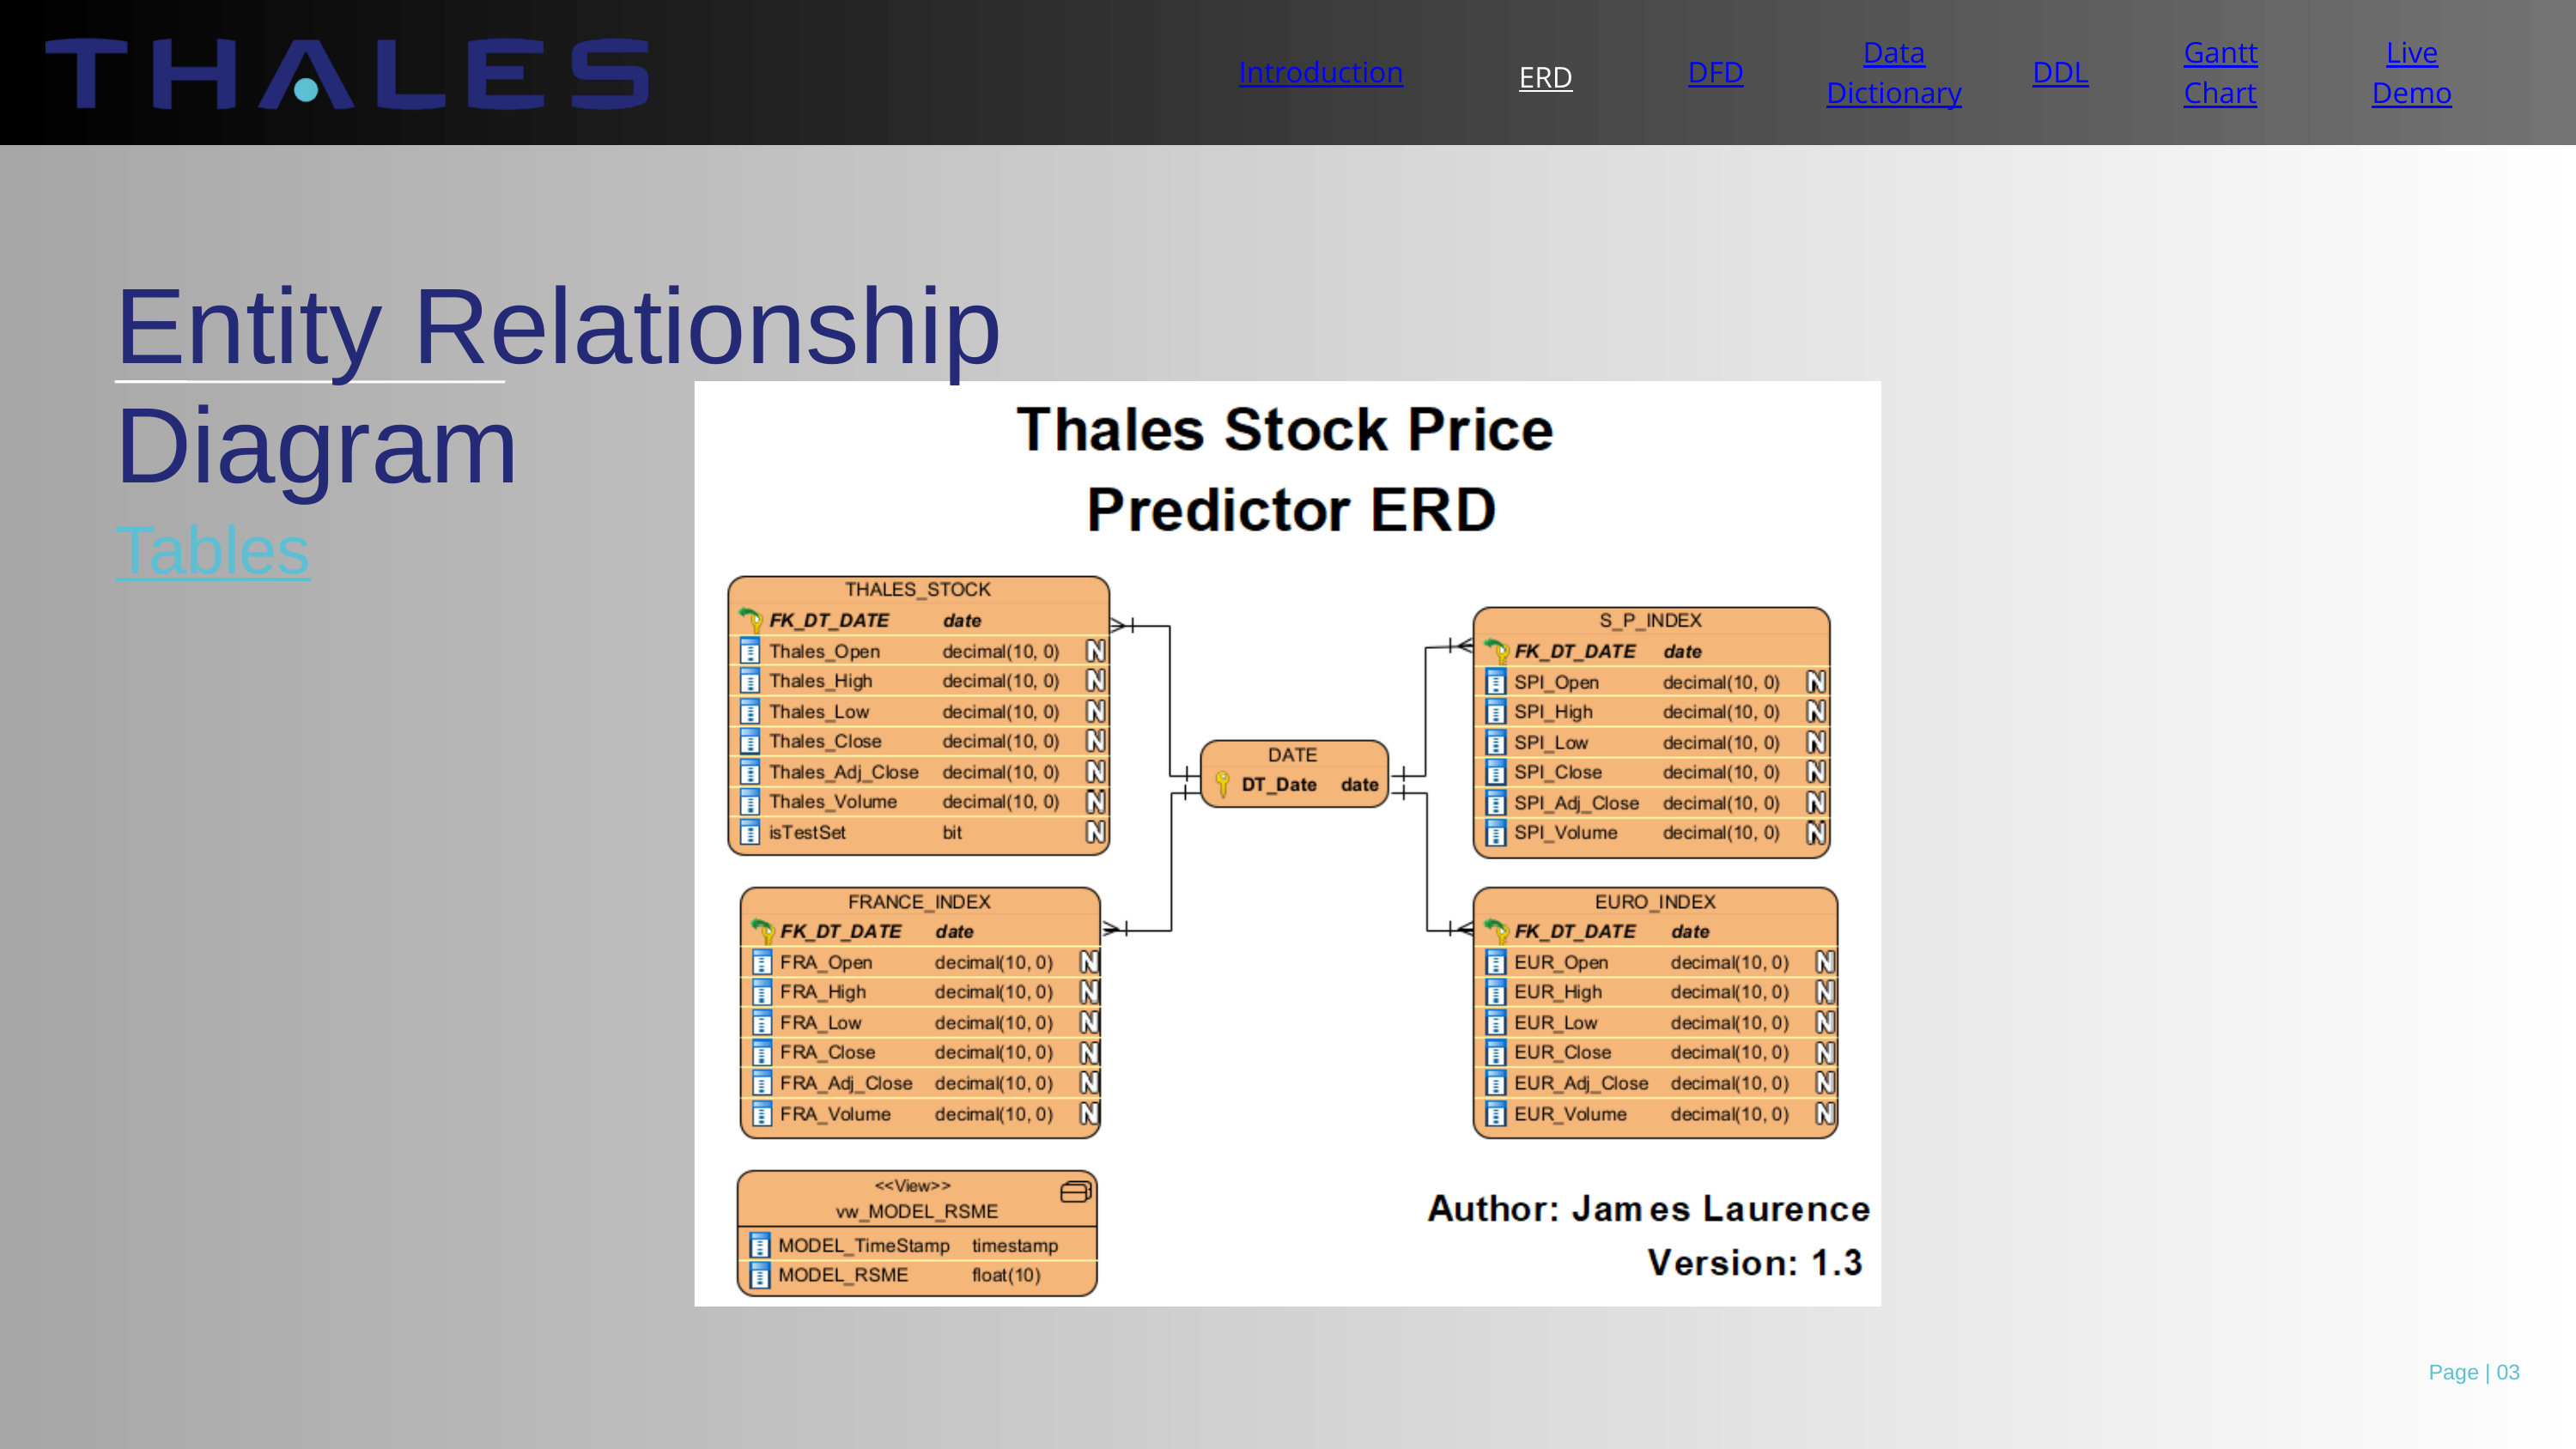

Data
Dictionary
Gantt
Chart
Live
Demo
Introduction
ERD
DFD
DDL
Entity Relationship Diagram

Tables
Page | 03